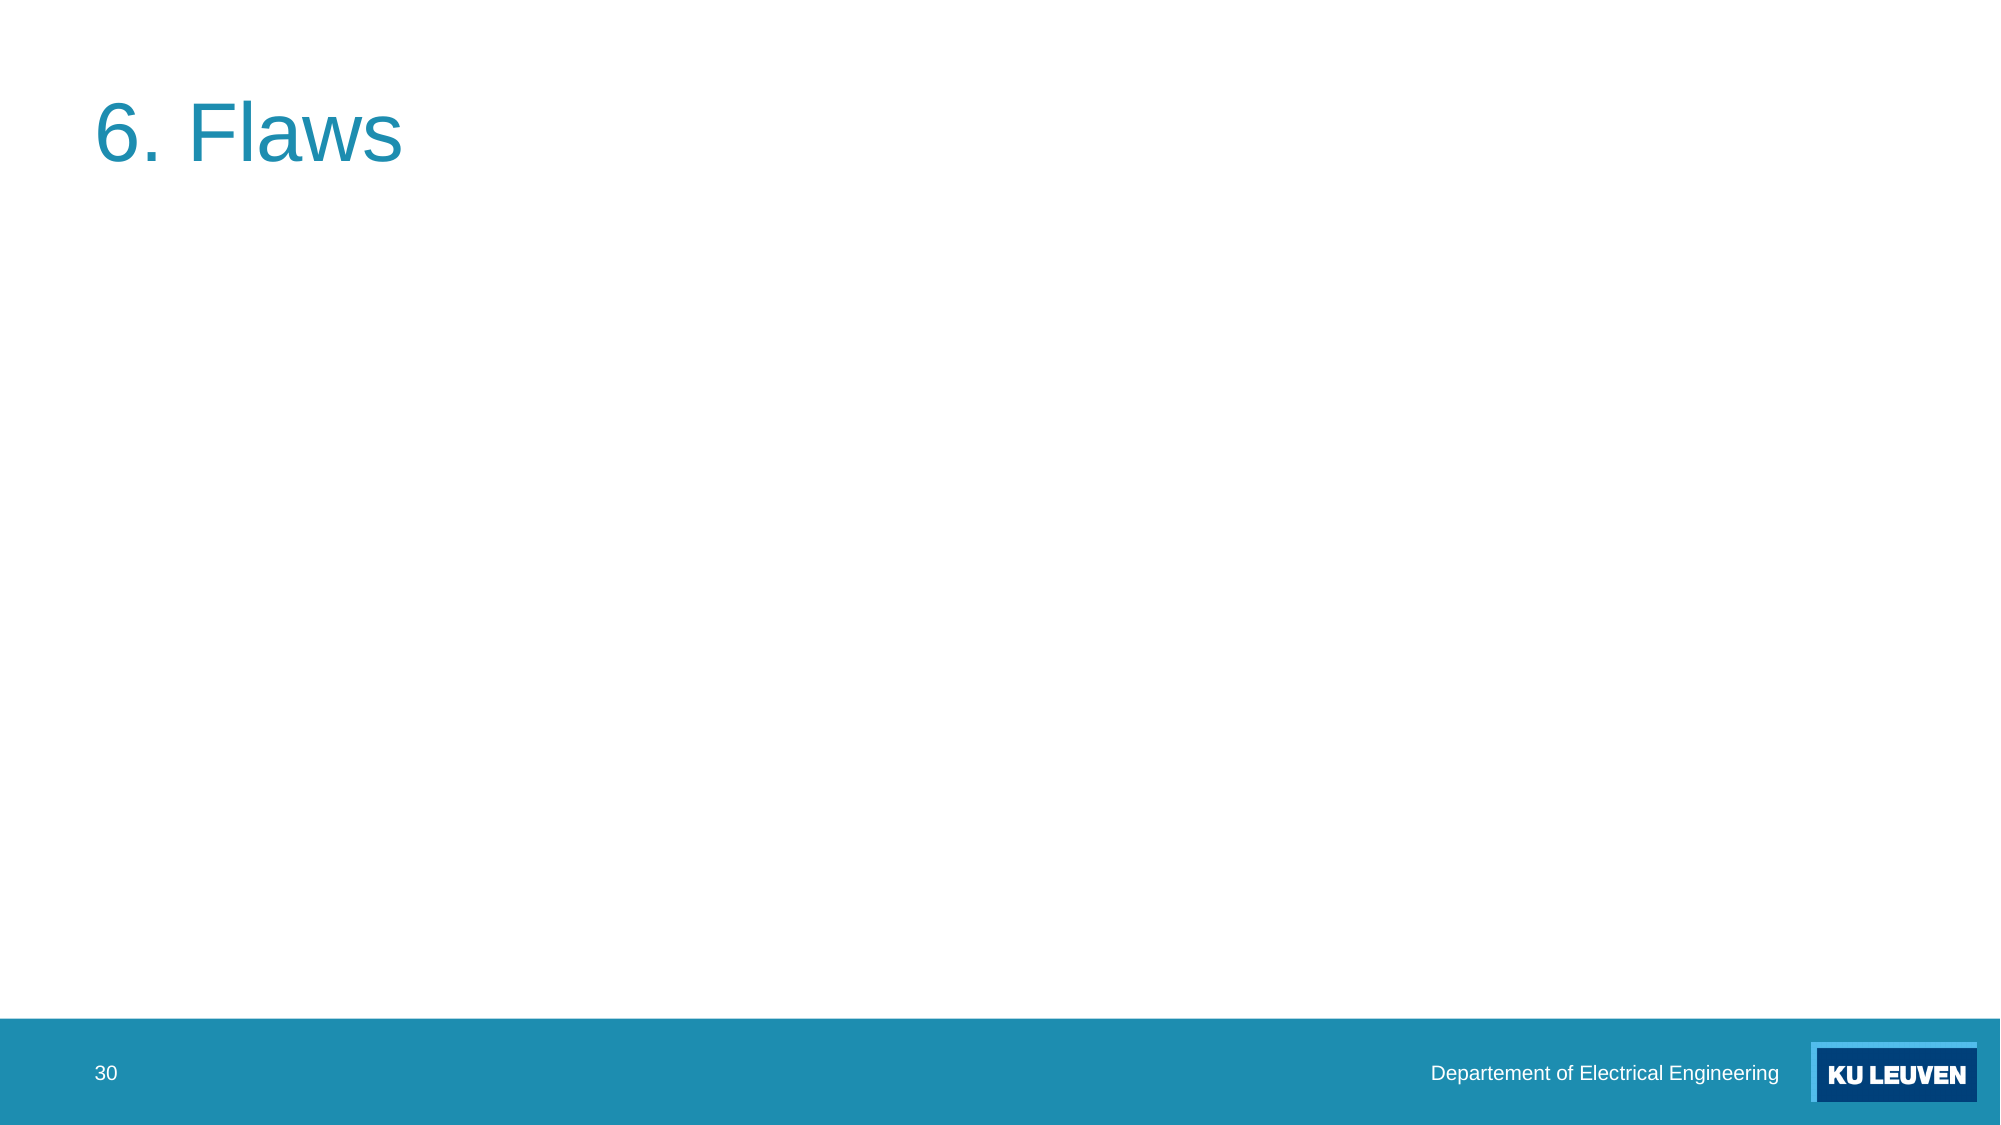

# 6. Flaws
30
Departement of Electrical Engineering